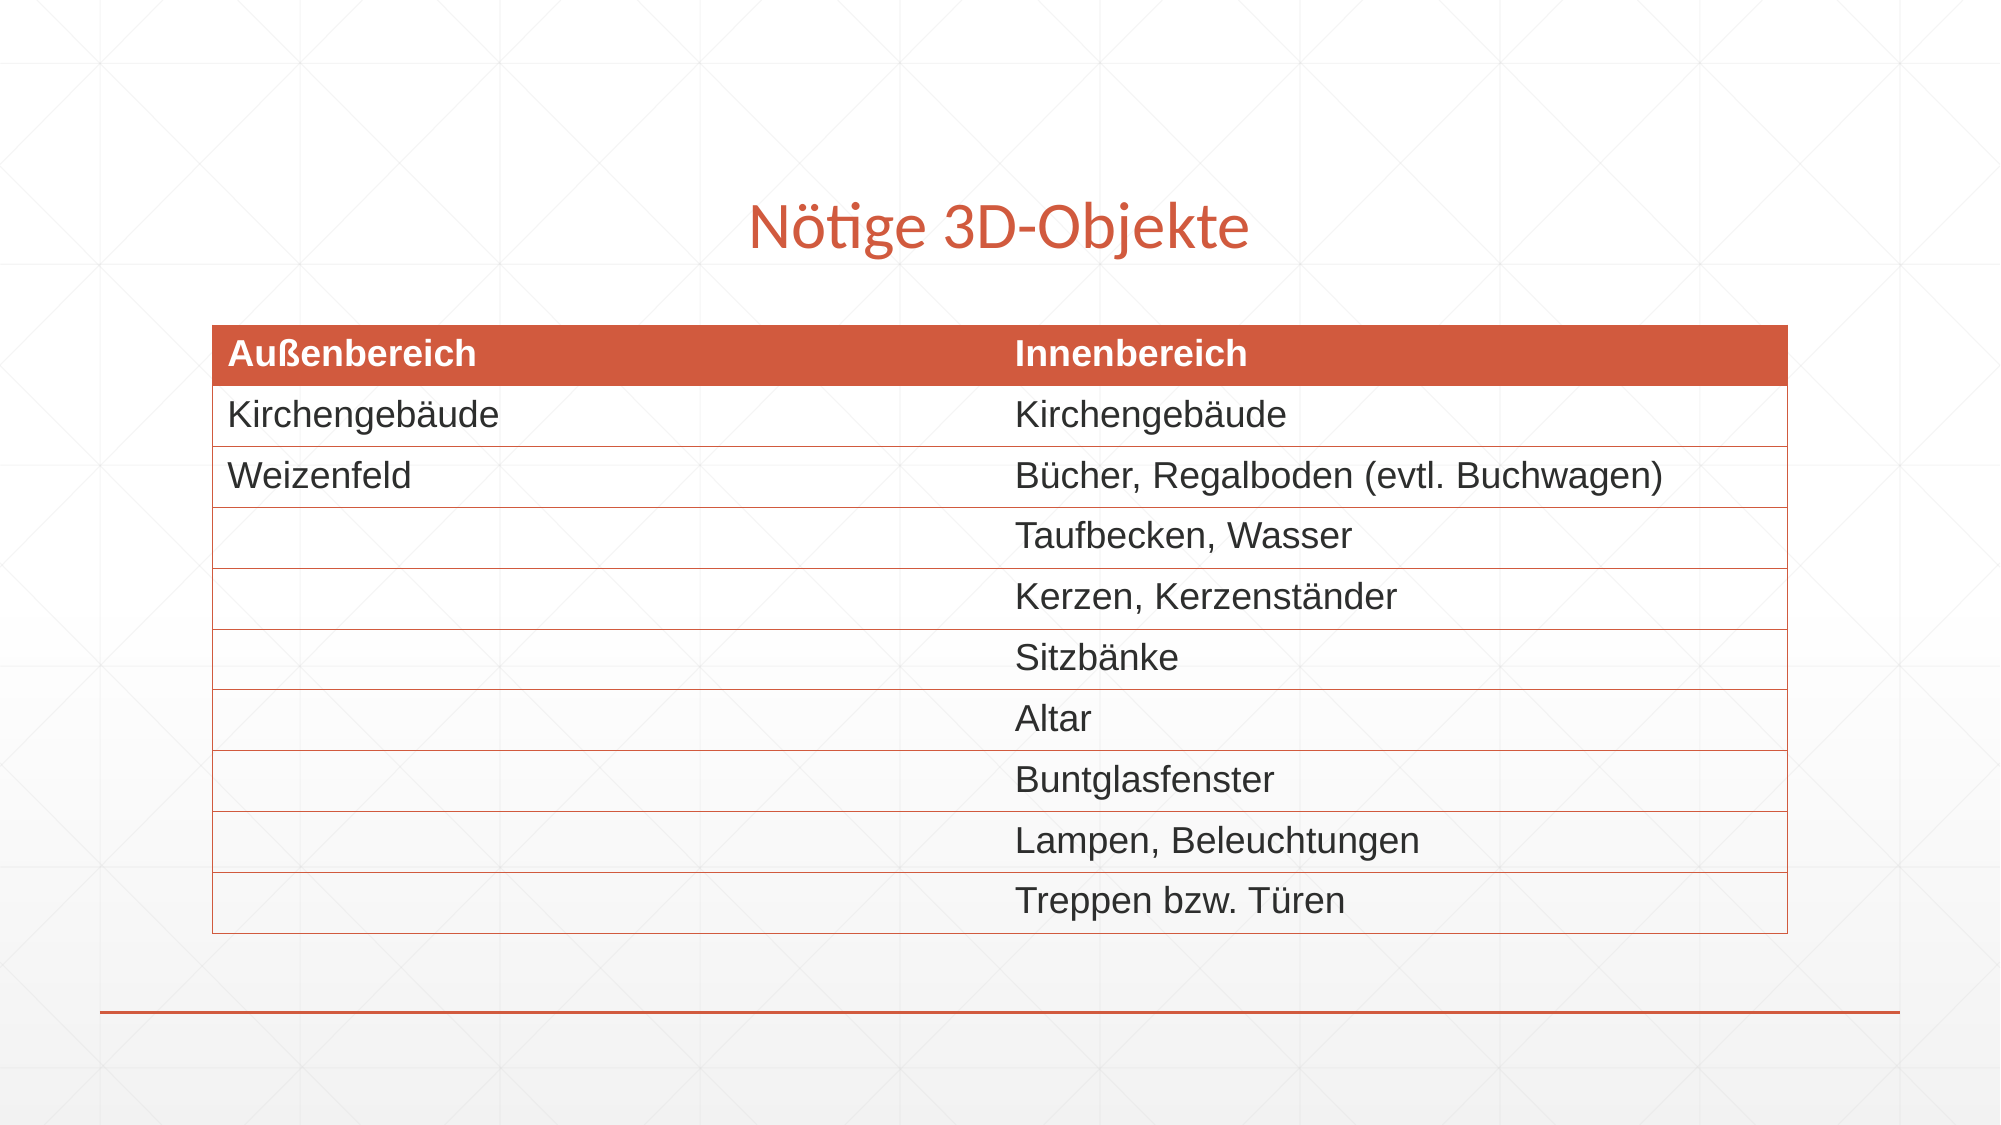

# Nötige 3D-Objekte
| Außenbereich | Innenbereich |
| --- | --- |
| Kirchengebäude | Kirchengebäude |
| Weizenfeld | Bücher, Regalboden (evtl. Buchwagen) |
|  | Taufbecken, Wasser |
|  | Kerzen, Kerzenständer |
|  | Sitzbänke |
|  | Altar |
|  | Buntglasfenster |
|  | Lampen, Beleuchtungen |
|  | Treppen bzw. Türen |